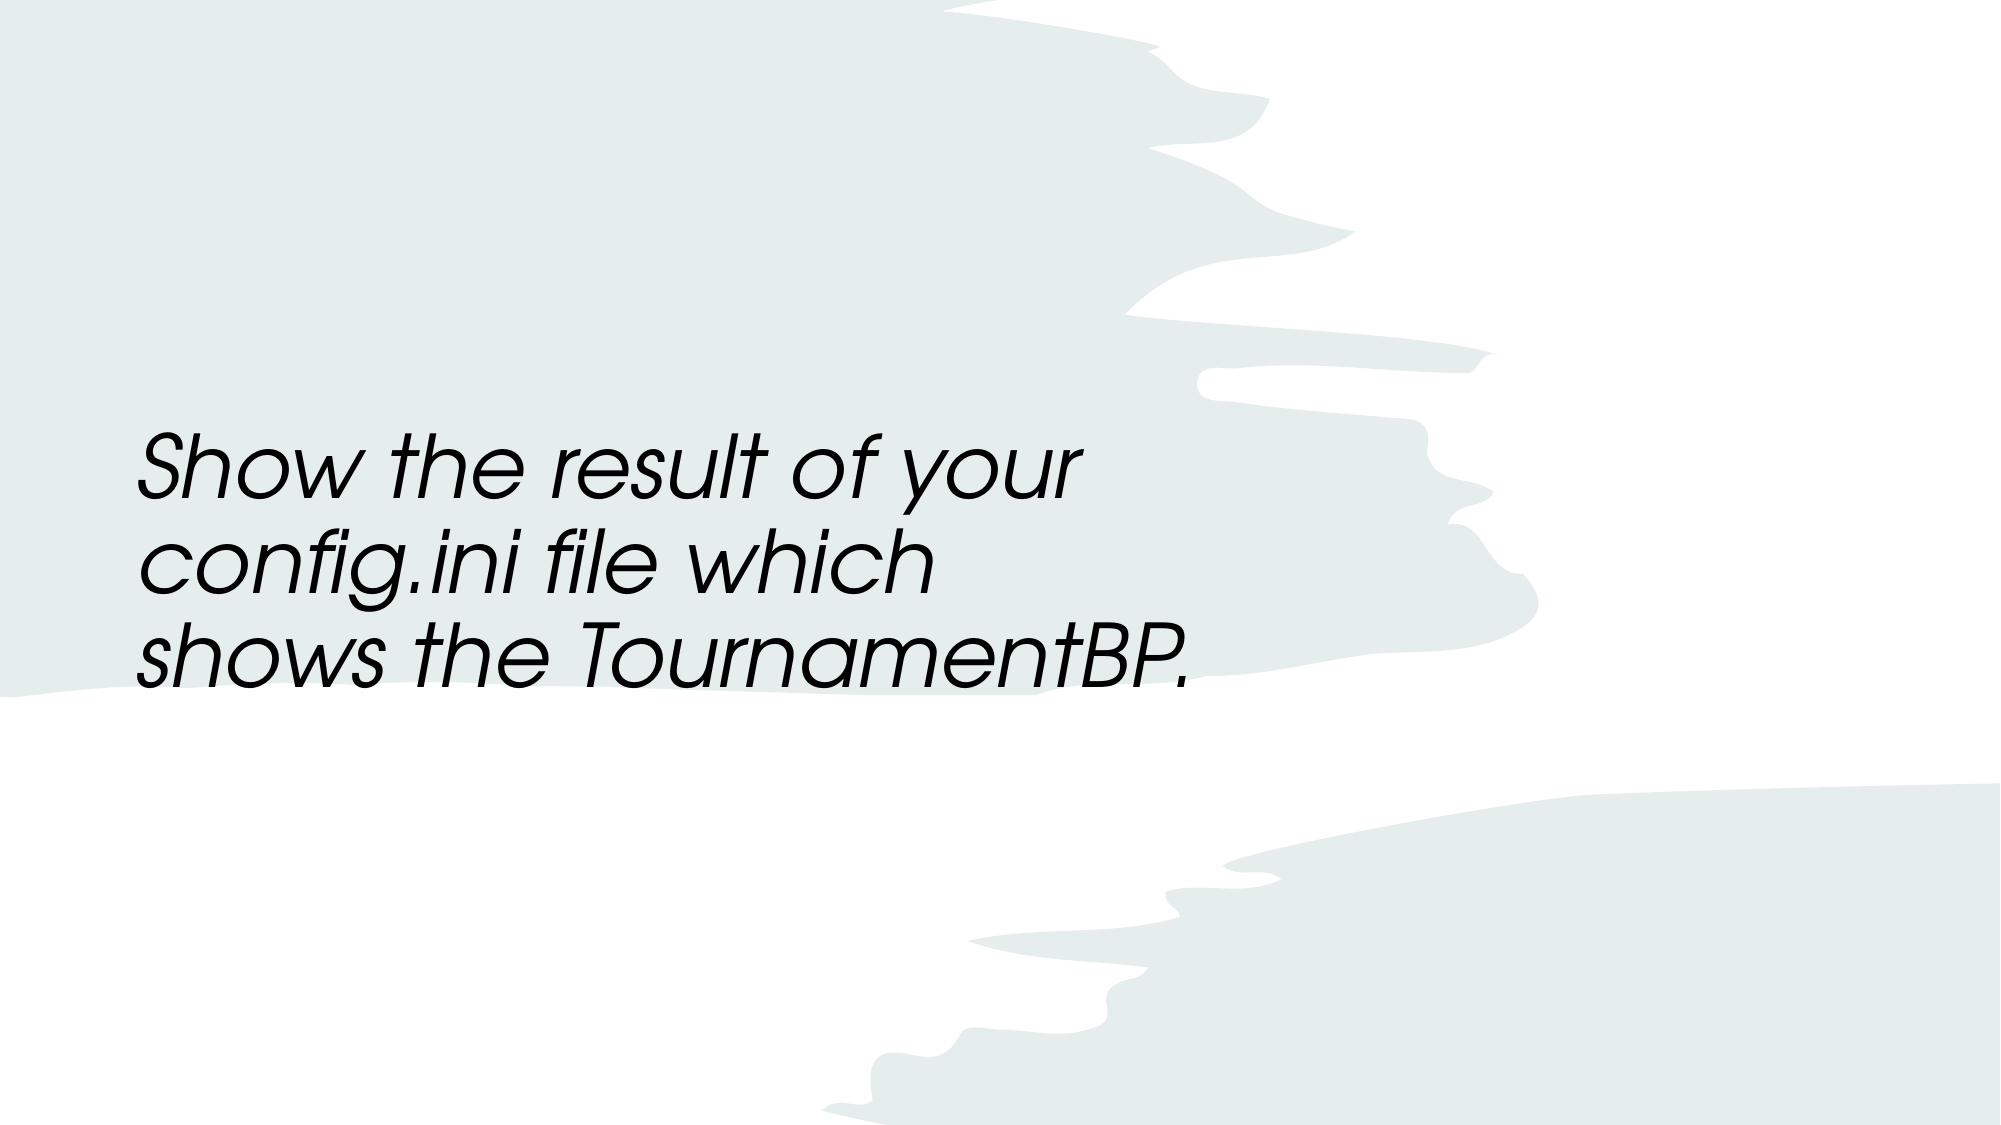

# Show the result of your config.ini file which shows the TournamentBP.